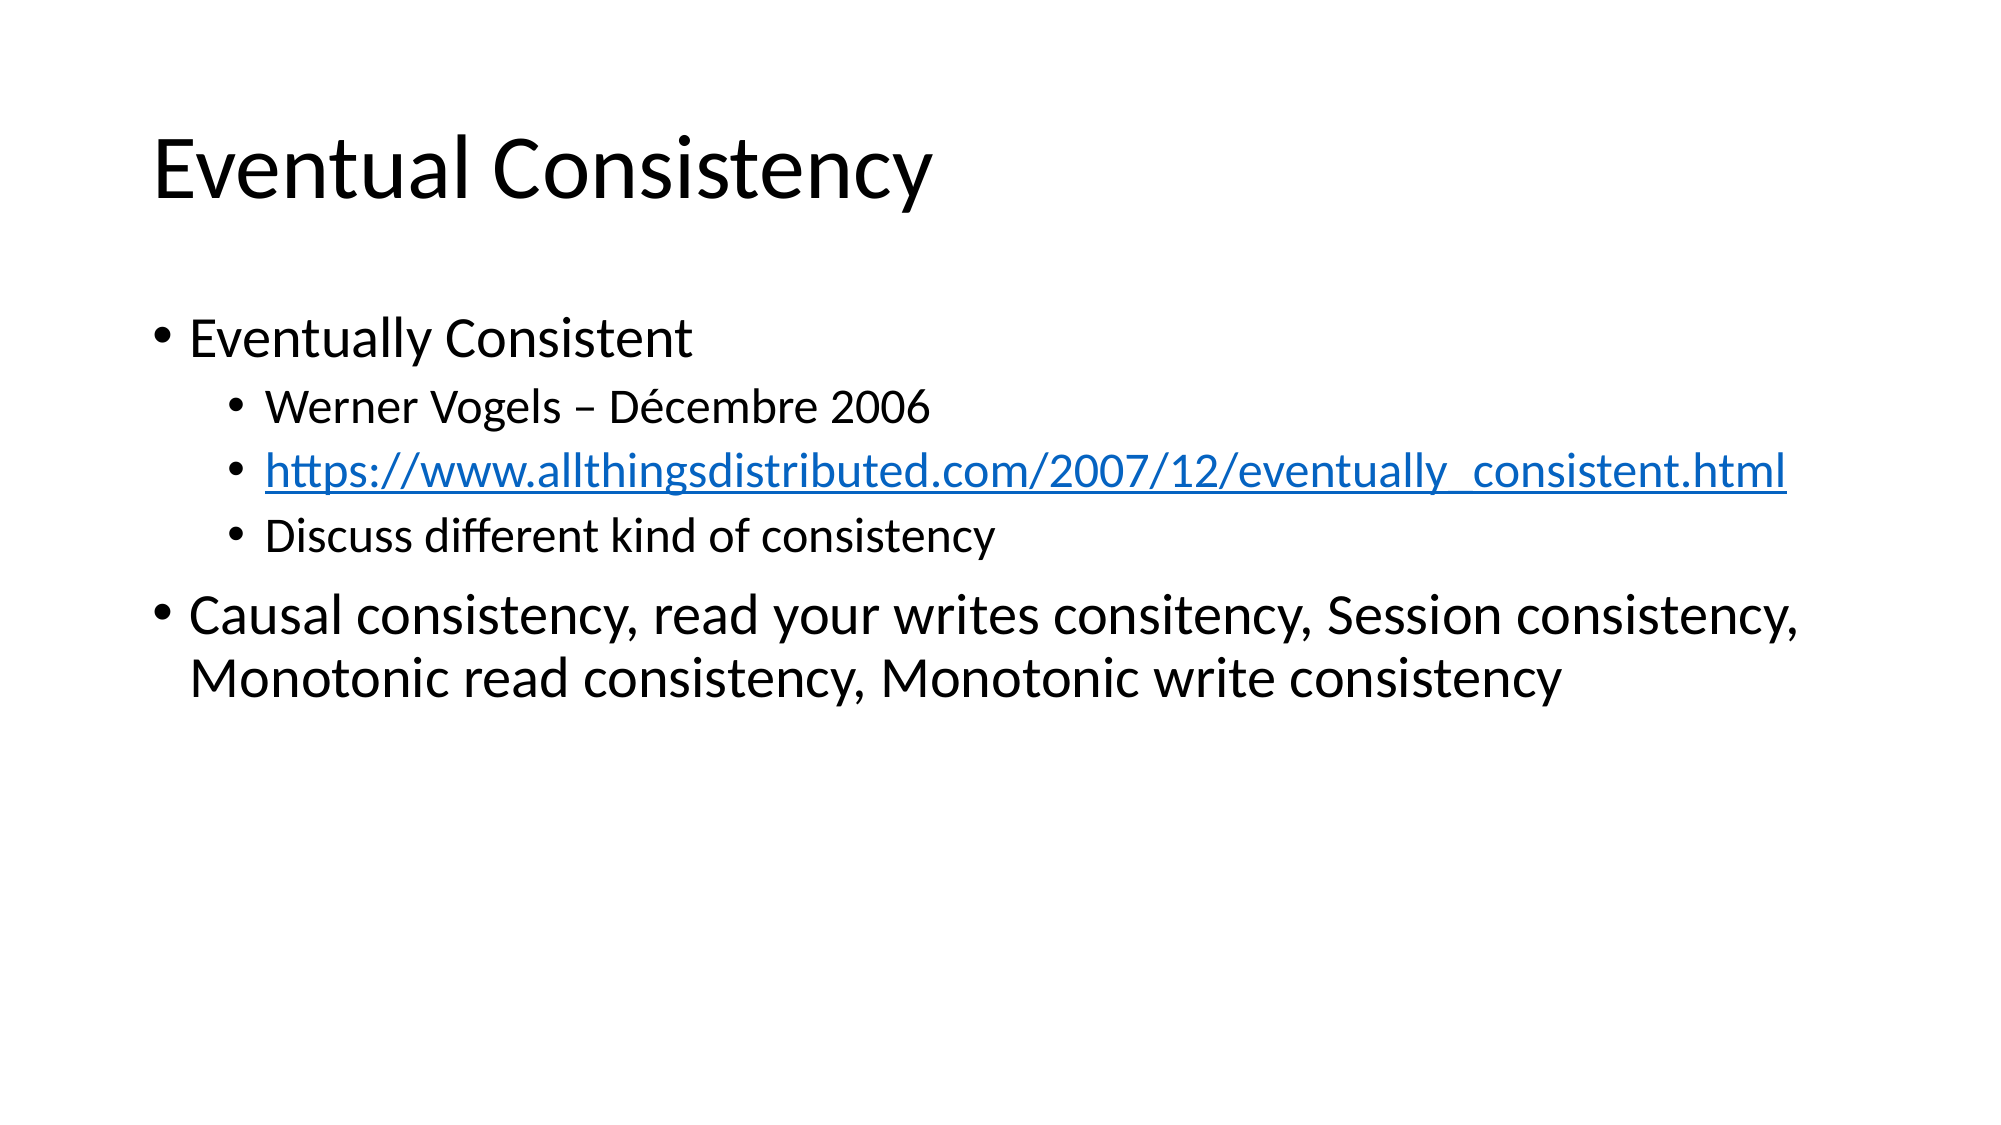

# Eventual Consistency
Eventually Consistent
Werner Vogels – Décembre 2006
https://www.allthingsdistributed.com/2007/12/eventually_consistent.html
Discuss different kind of consistency
Causal consistency, read your writes consitency, Session consistency, Monotonic read consistency, Monotonic write consistency